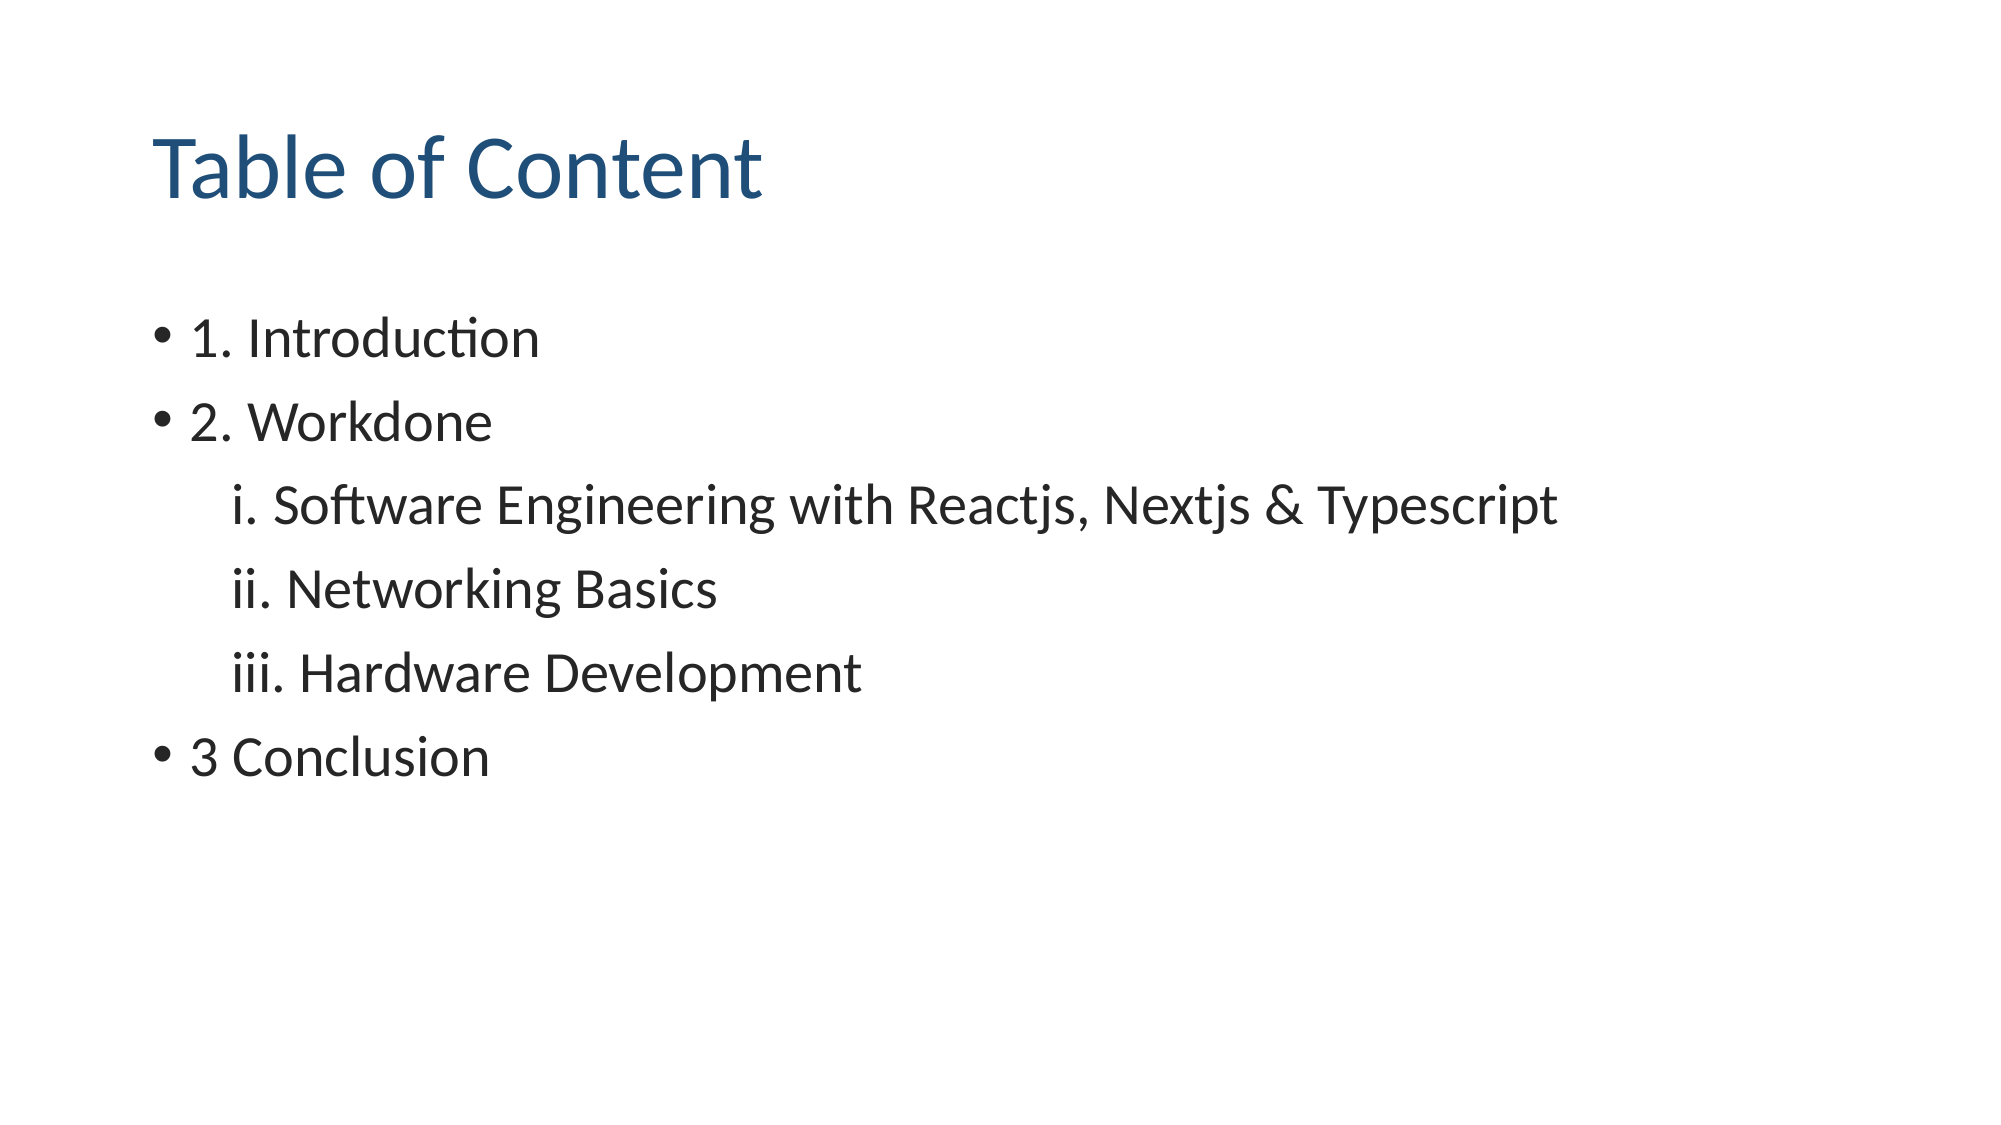

# Table of Content
1. Introduction
2. Workdone
      i. Software Engineering with Reactjs, Nextjs & Typescript
      ii. Networking Basics
      iii. Hardware Development
3 Conclusion